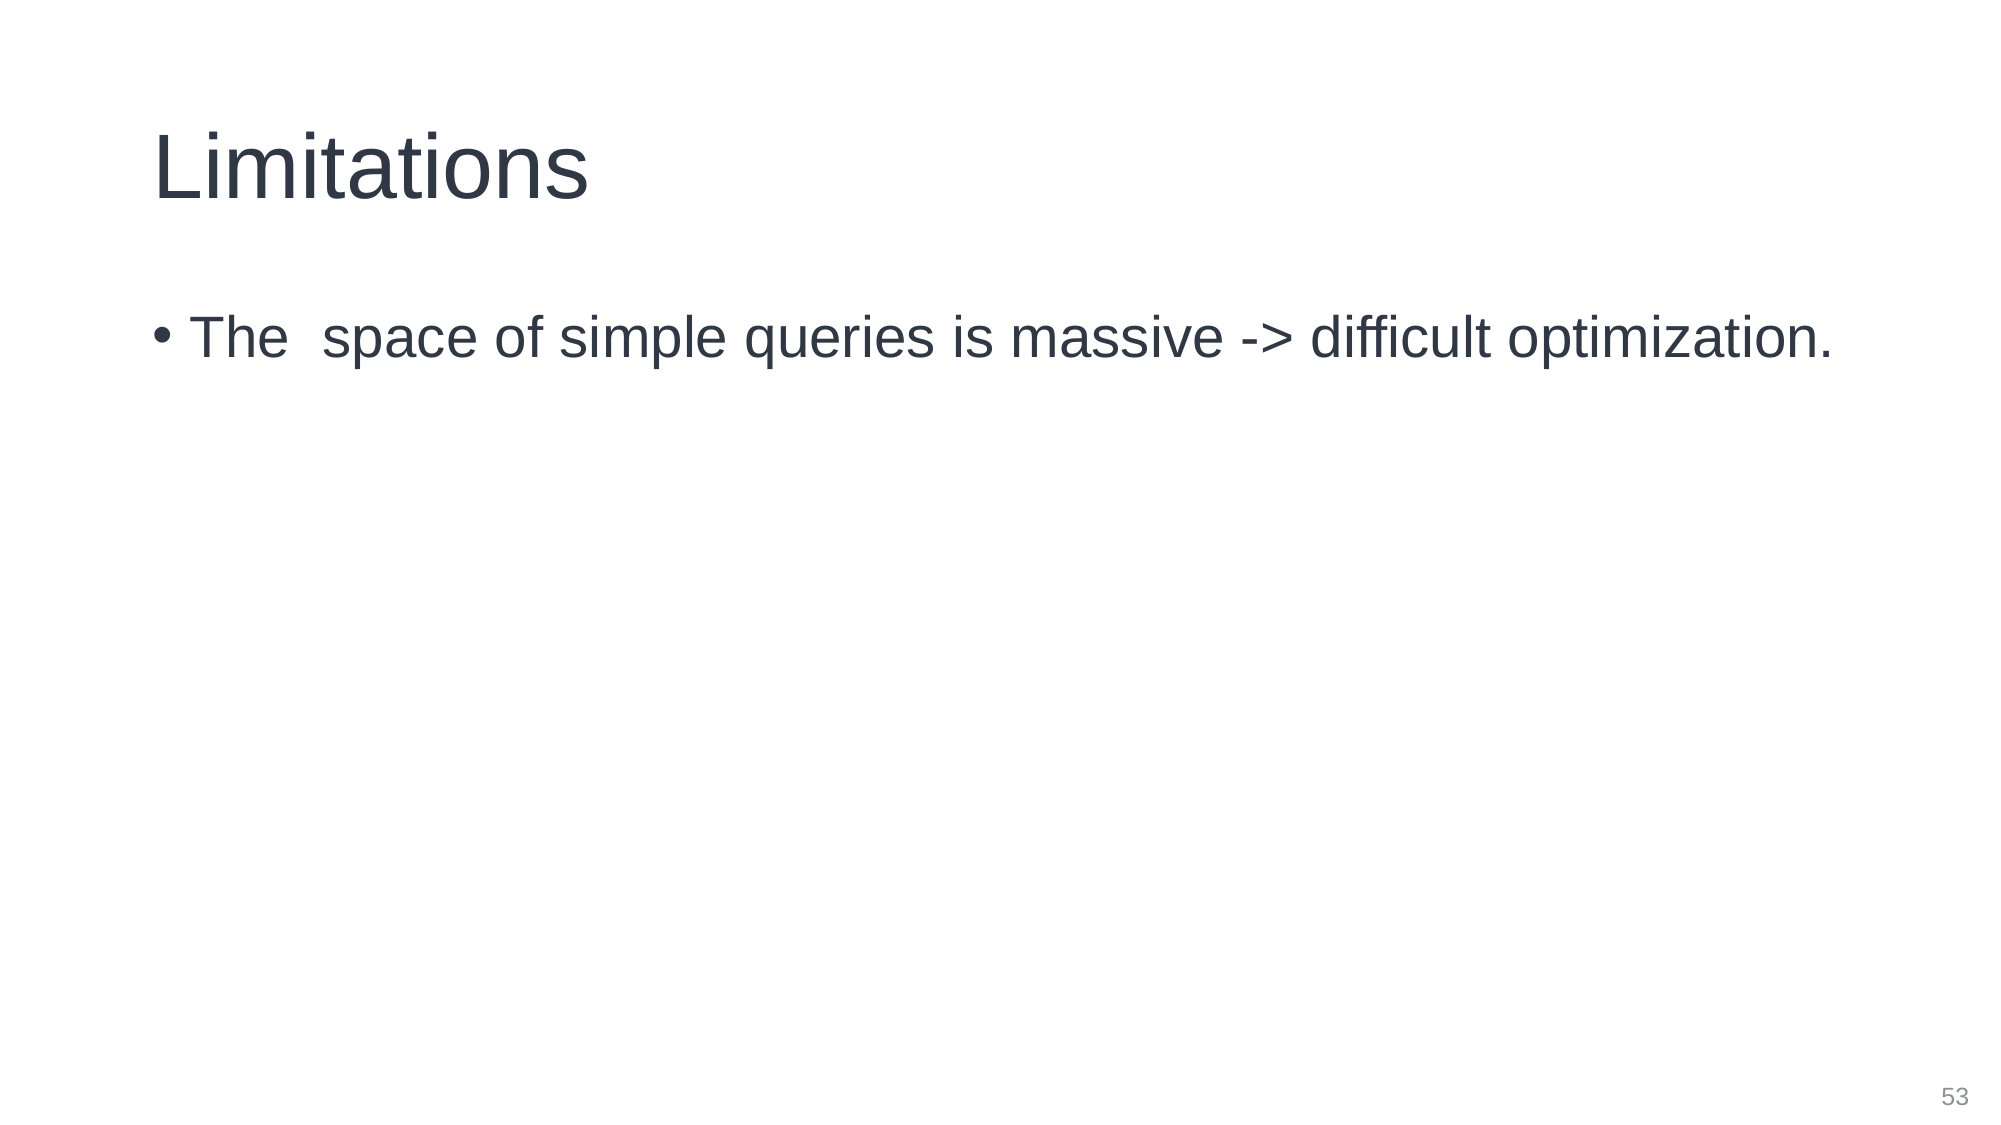

# Limitations
The  space of simple queries is massive -> difficult optimization.
53